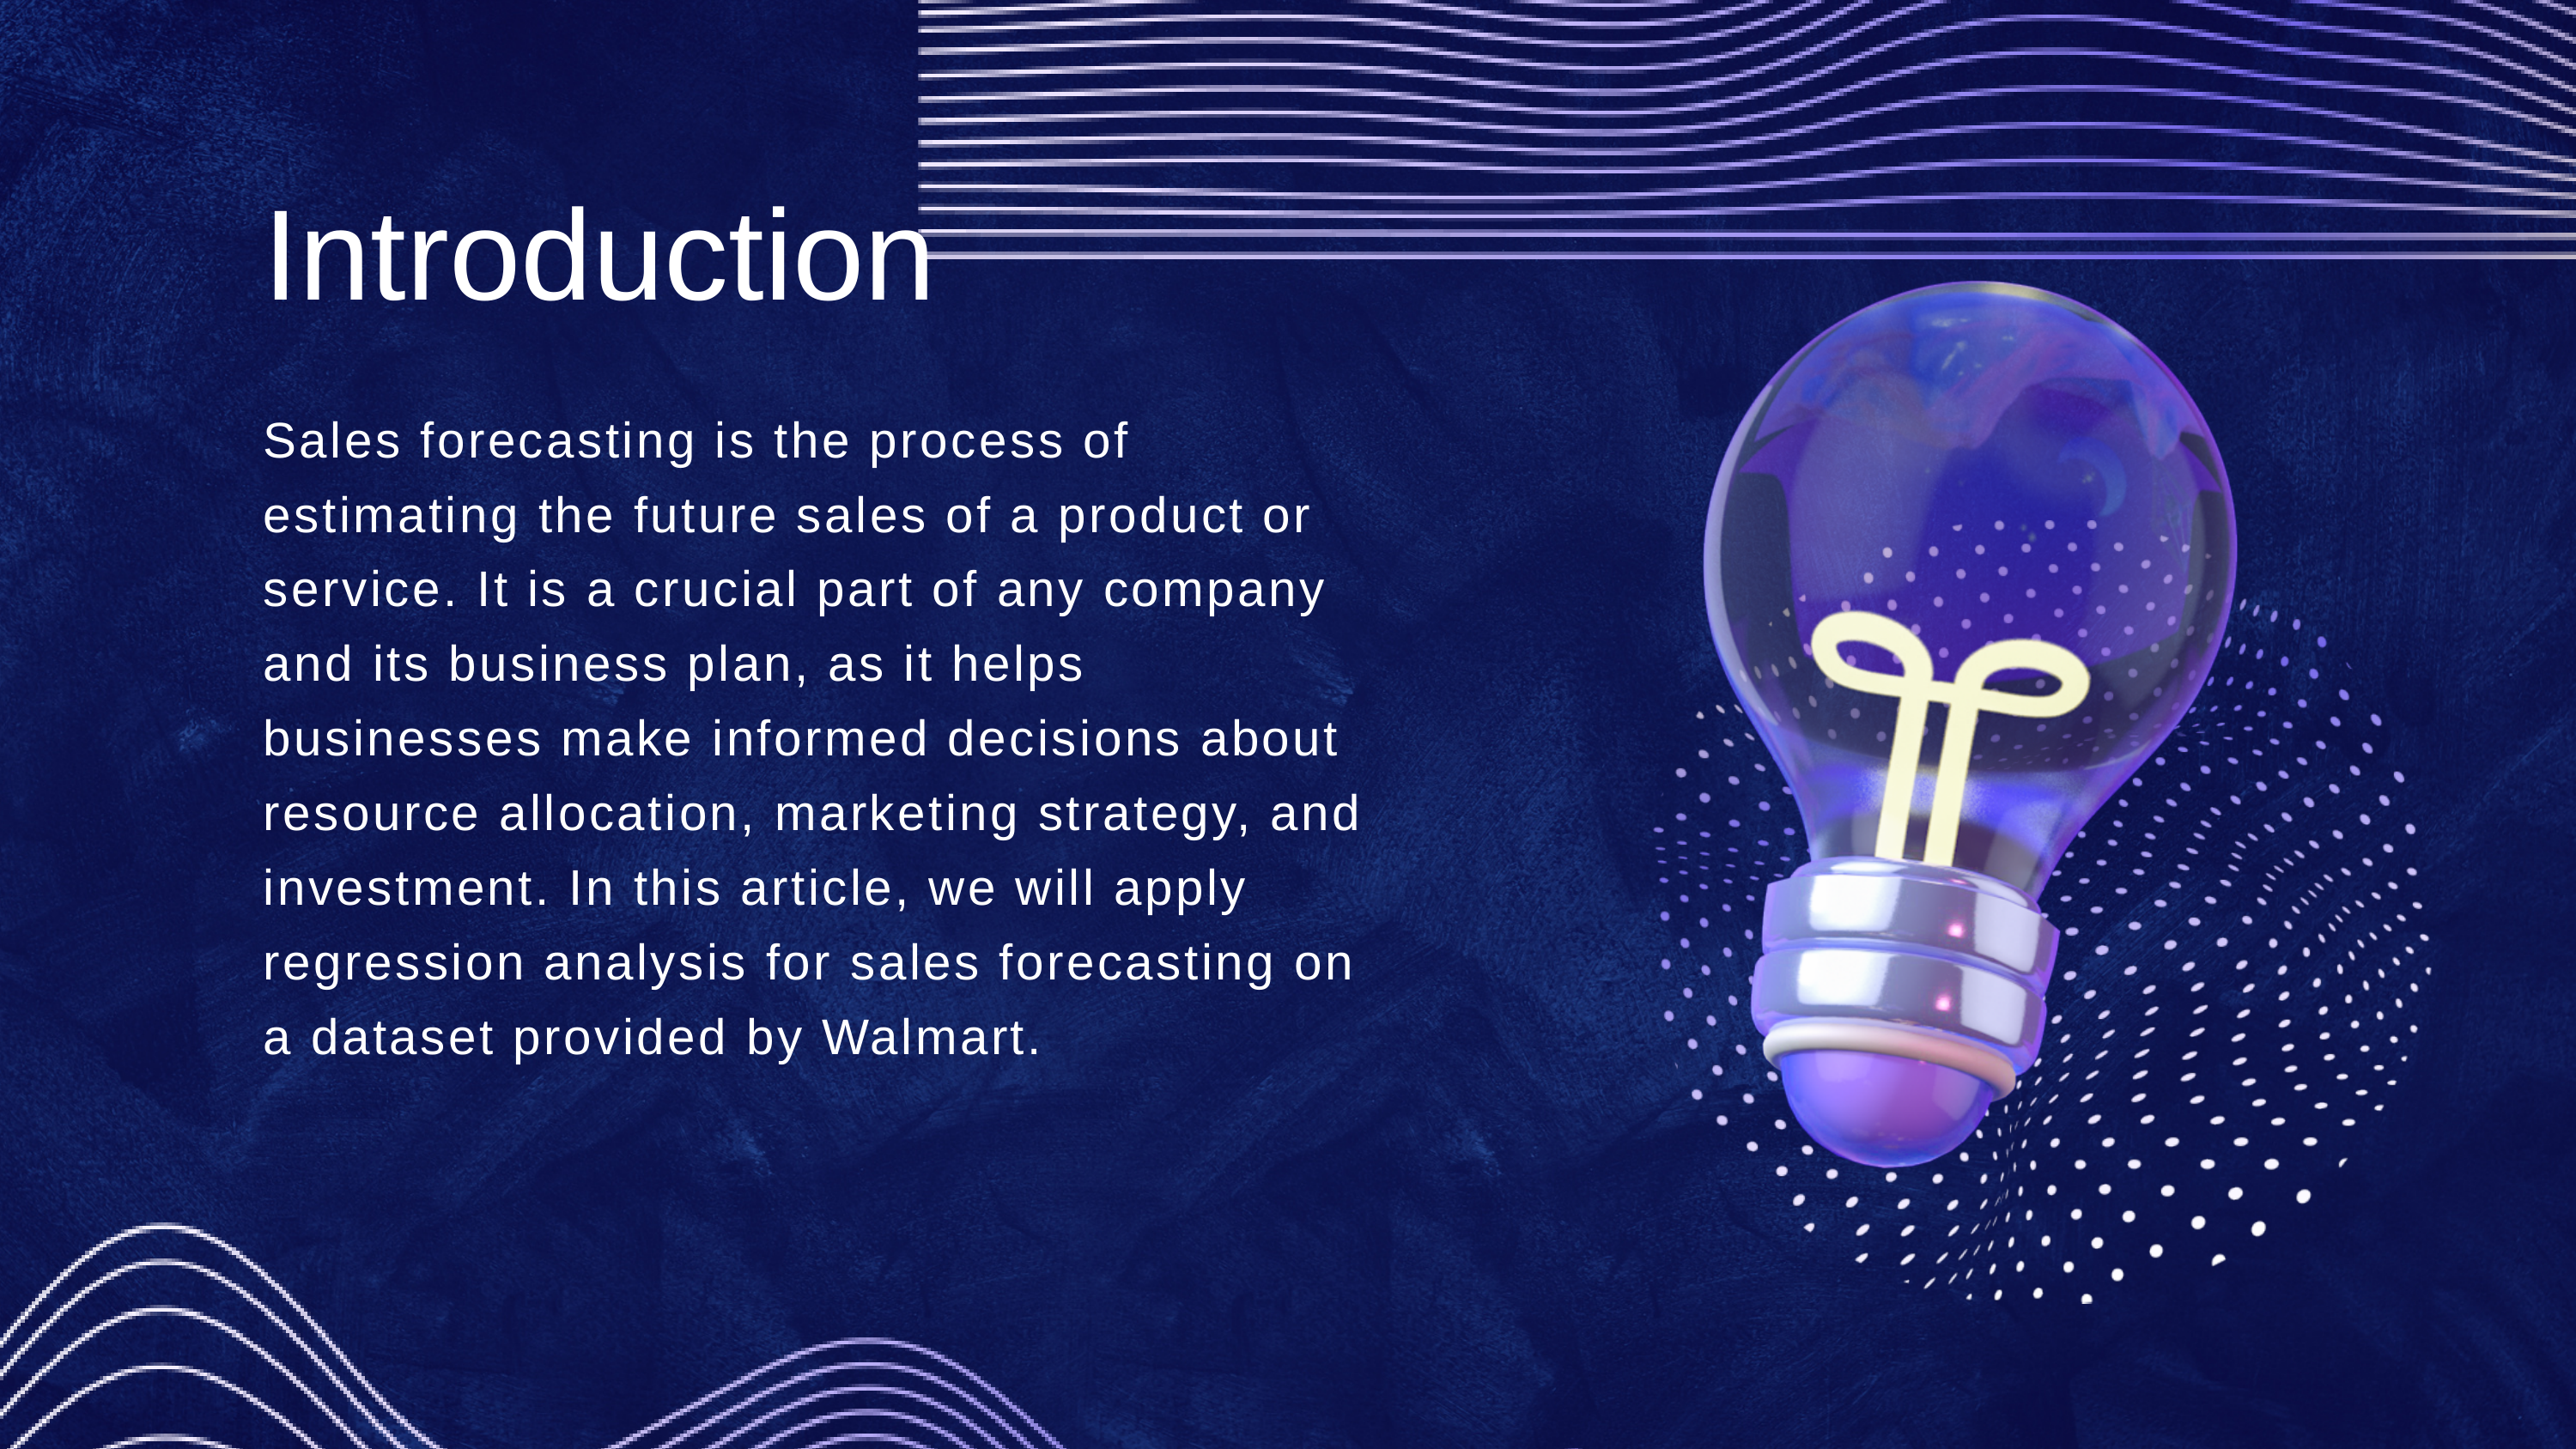

Introduction

Sales forecasting is the process of estimating the future sales of a product or service. It is a crucial part of any company and its business plan, as it helps businesses make informed decisions about resource allocation, marketing strategy, and investment. In this article, we will apply regression analysis for sales forecasting on a dataset provided by Walmart.